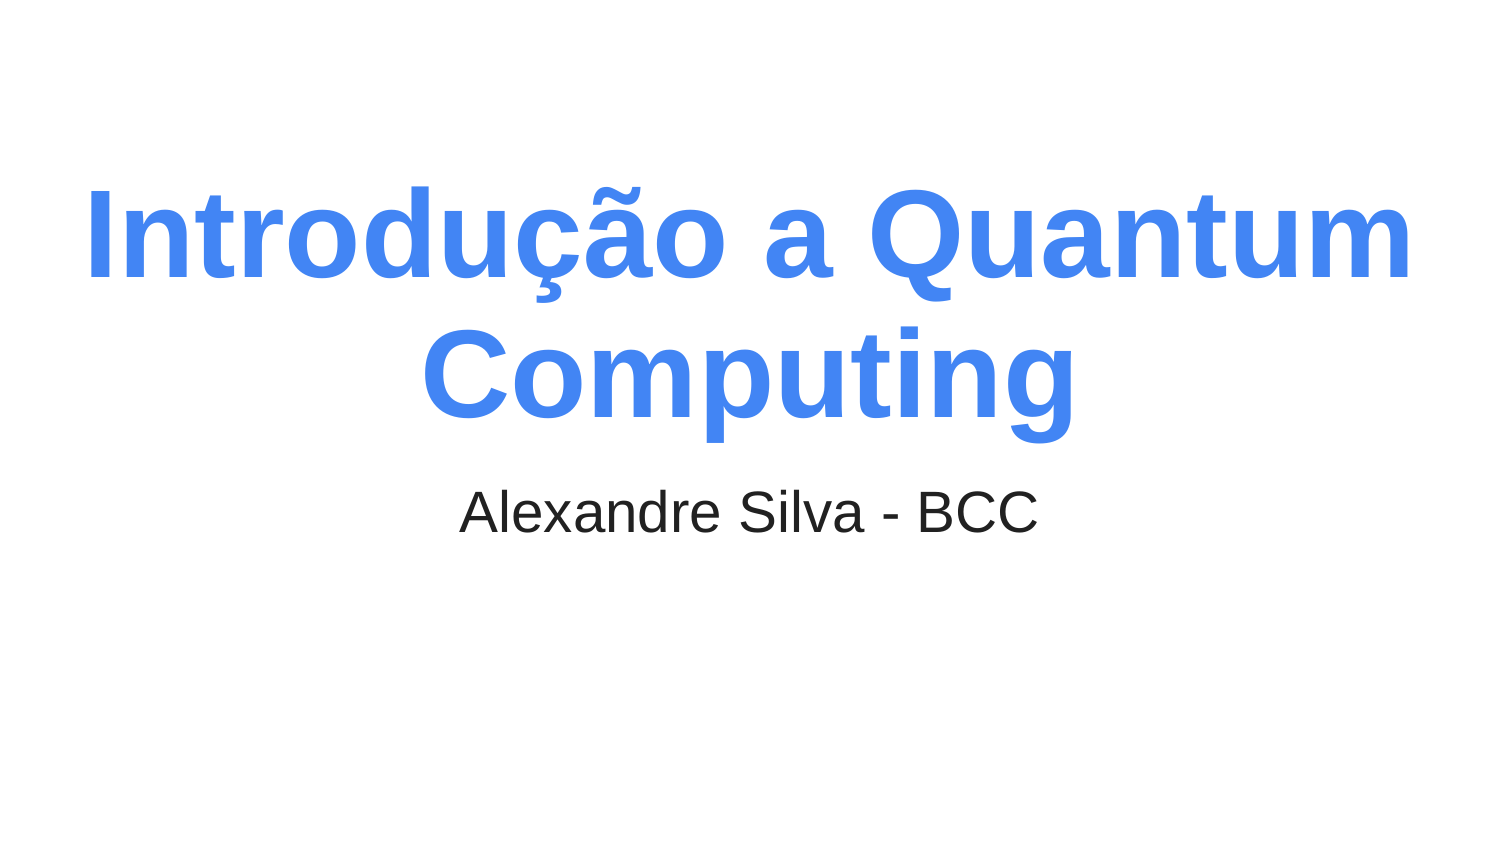

# Introdução a Quantum Computing
Alexandre Silva - BCC